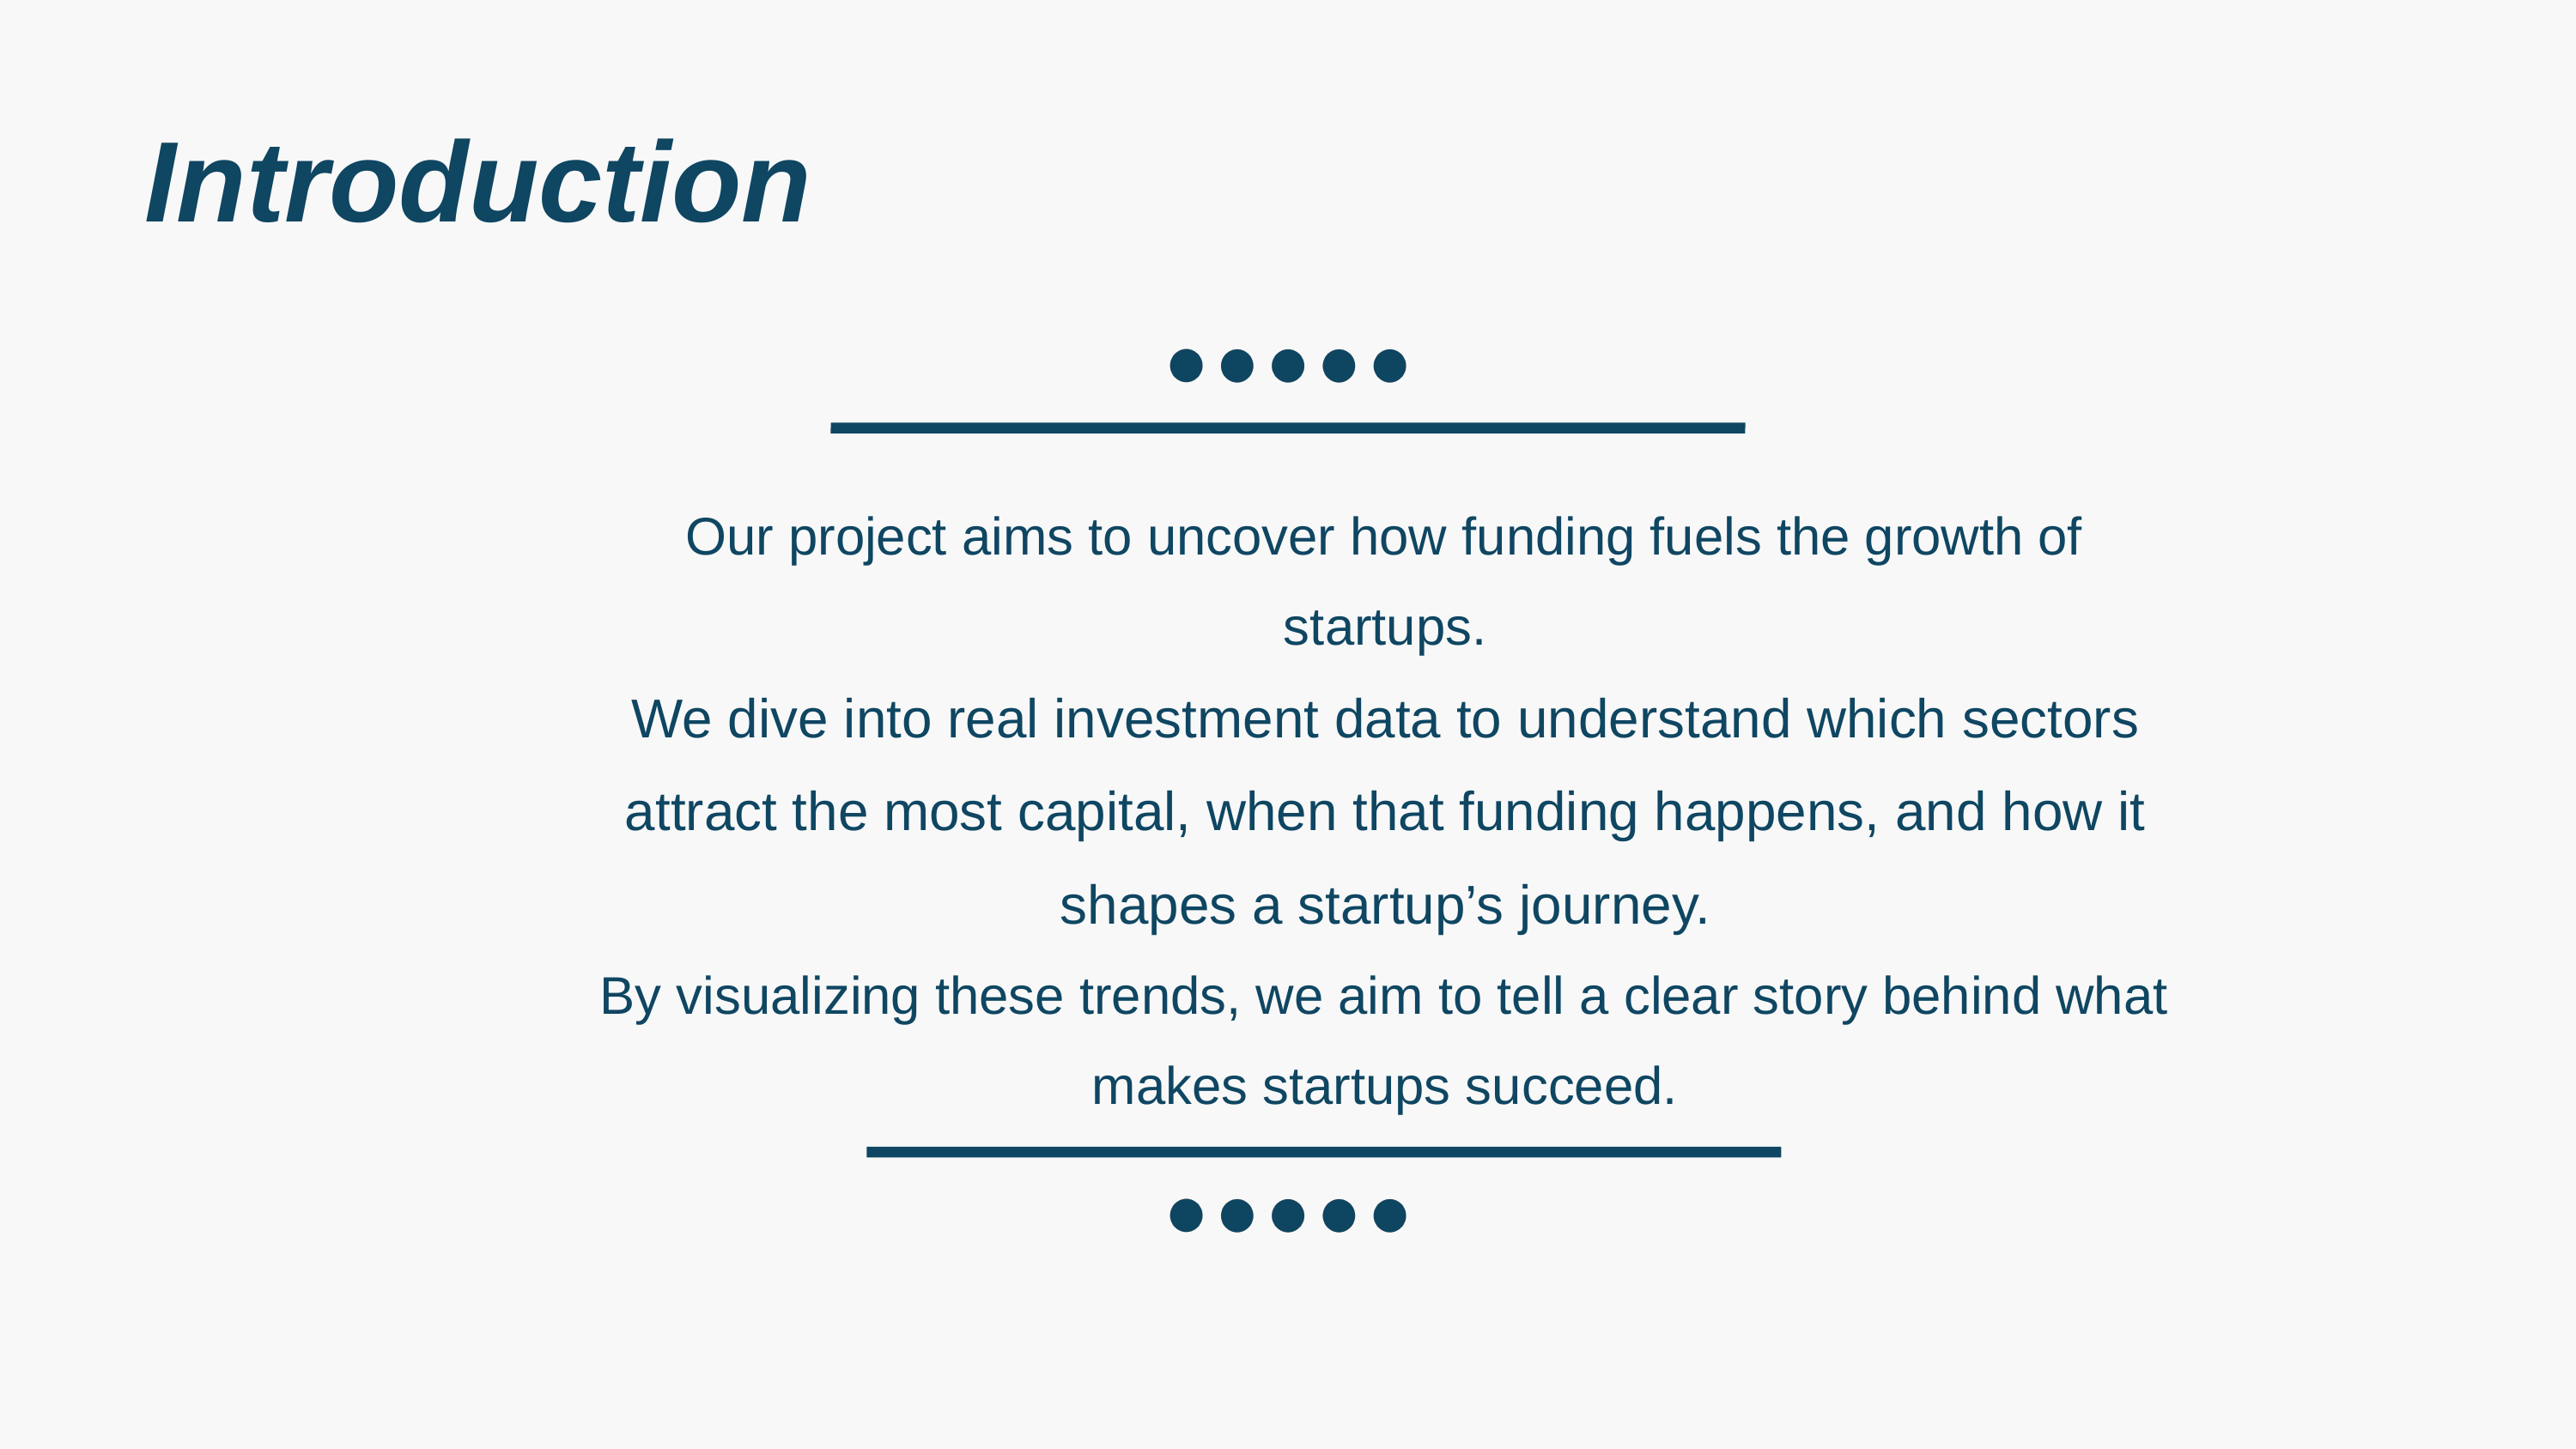

Introduction

Our project aims to uncover how funding fuels the growth of startups.
We dive into real investment data to understand which sectors attract the most capital, when that funding happens, and how it shapes a startup’s journey.
By visualizing these trends, we aim to tell a clear story behind what makes startups succeed.